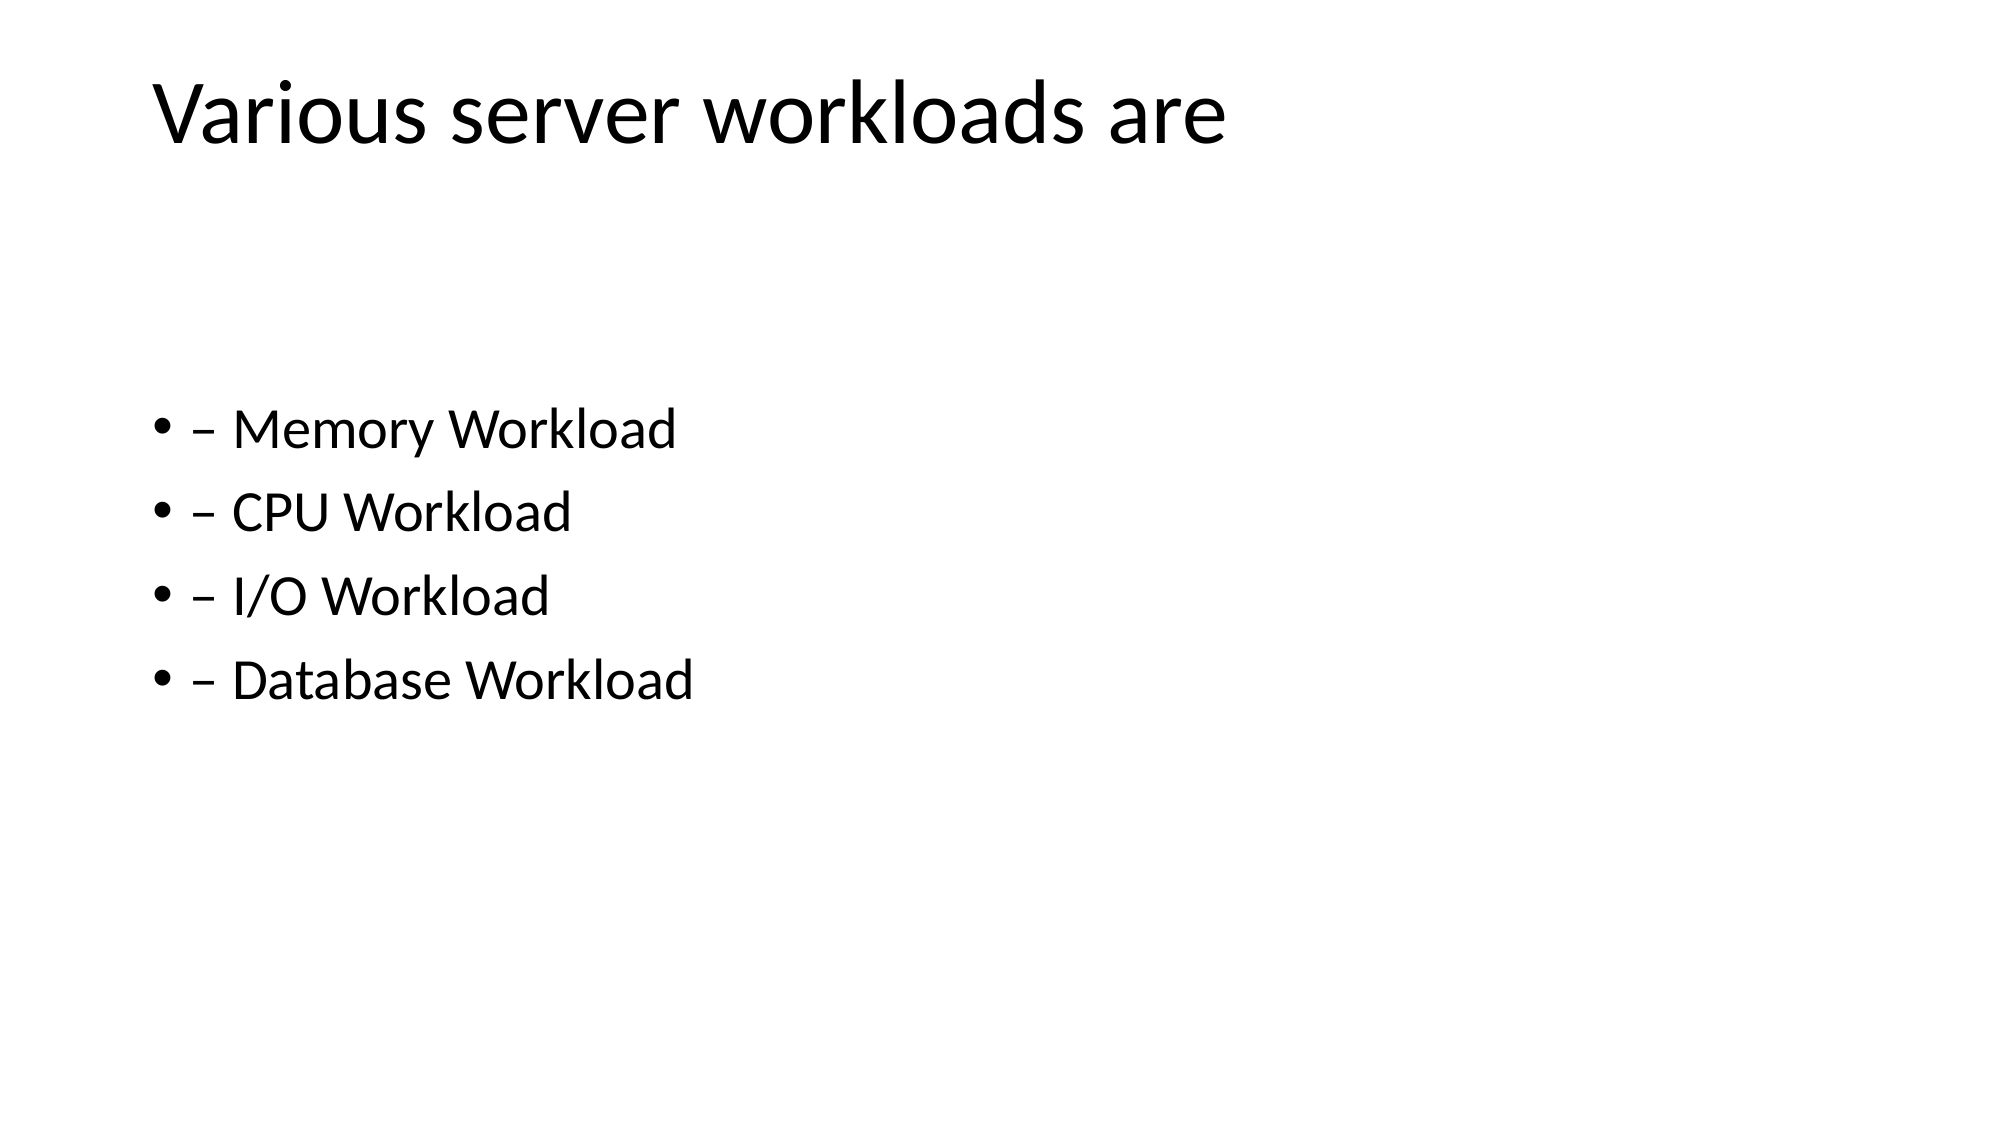

# Various server workloads are

– Memory Workload
– CPU Workload
– I/O Workload
– Database Workload